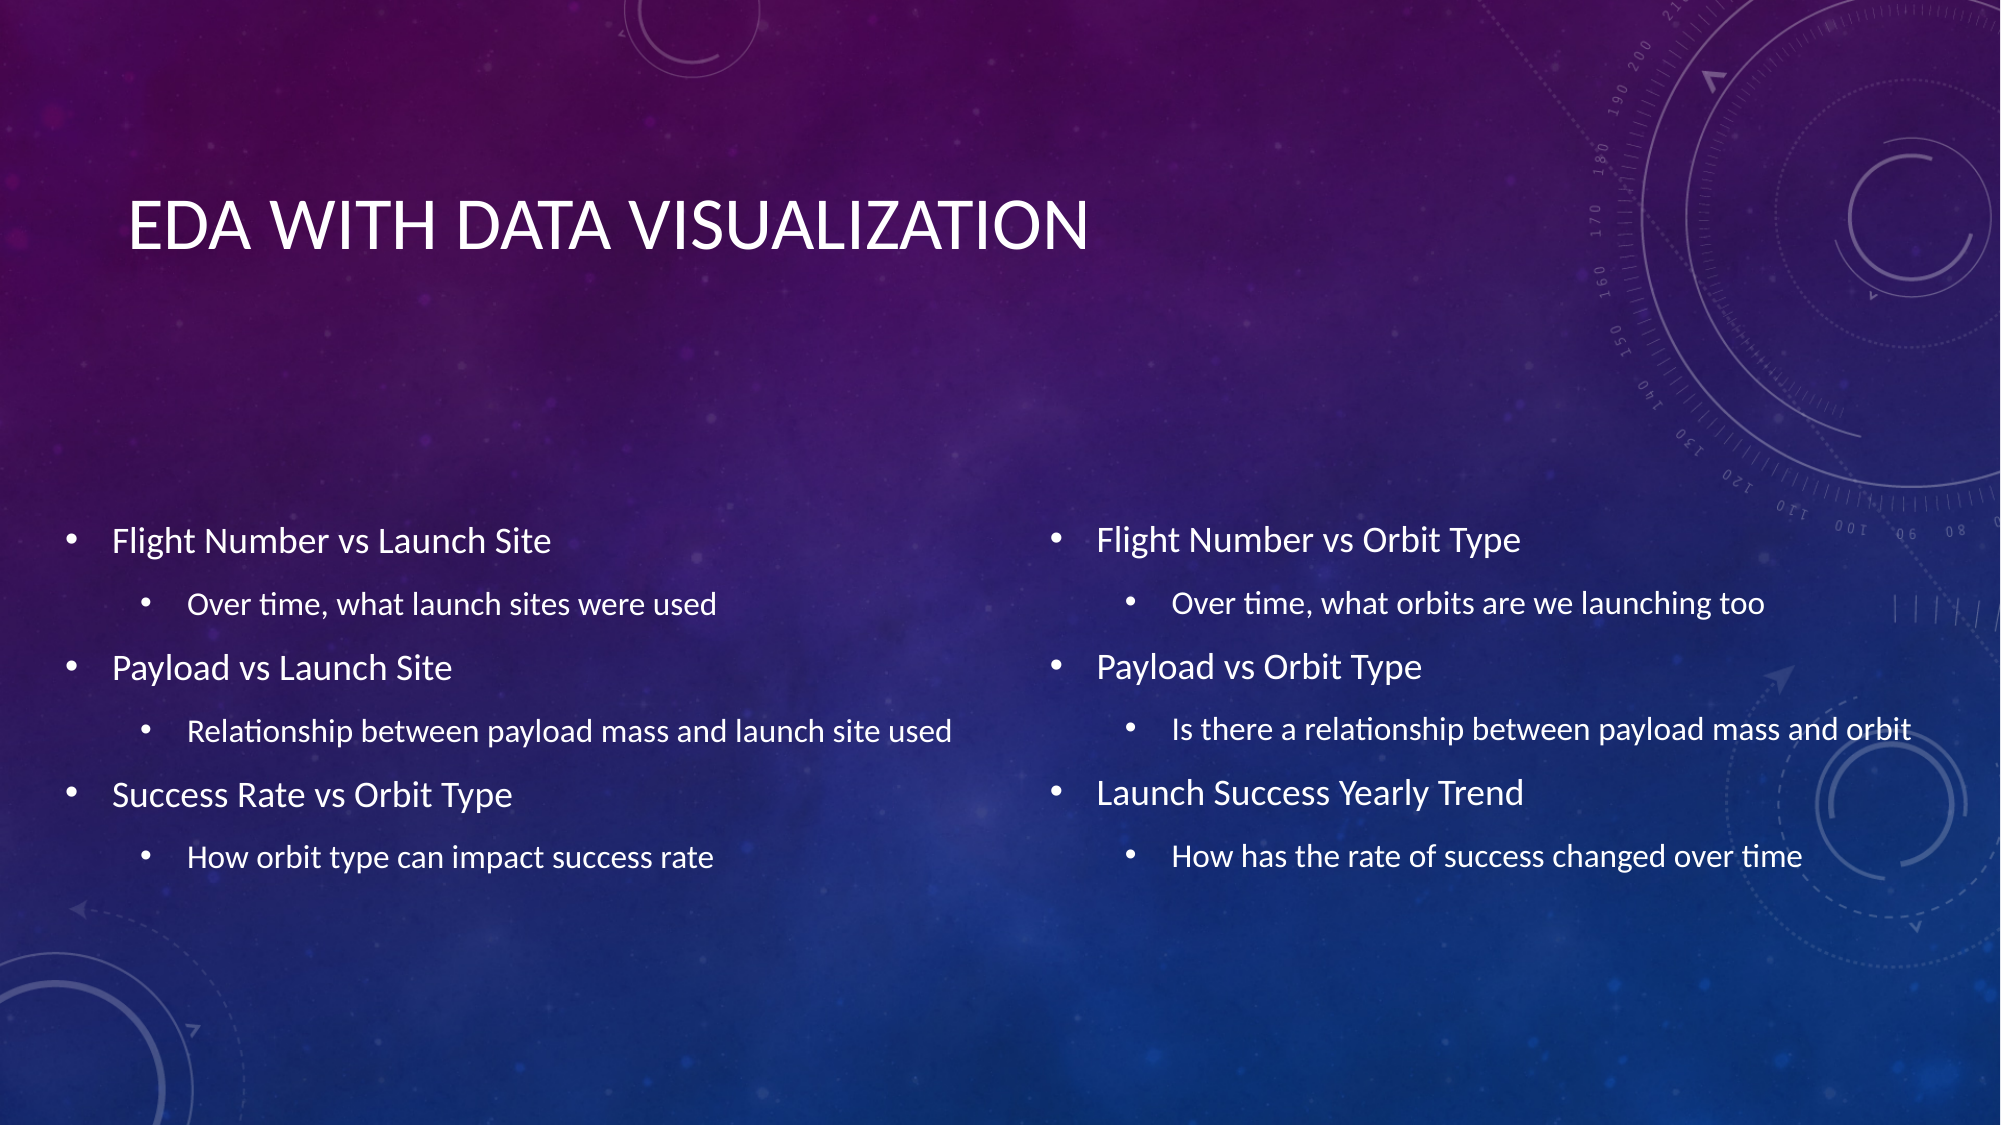

# EDA with Data Visualization
Flight Number vs Orbit Type
Over time, what orbits are we launching too
Payload vs Orbit Type
Is there a relationship between payload mass and orbit
Launch Success Yearly Trend
How has the rate of success changed over time
Flight Number vs Launch Site
Over time, what launch sites were used
Payload vs Launch Site
Relationship between payload mass and launch site used
Success Rate vs Orbit Type
How orbit type can impact success rate